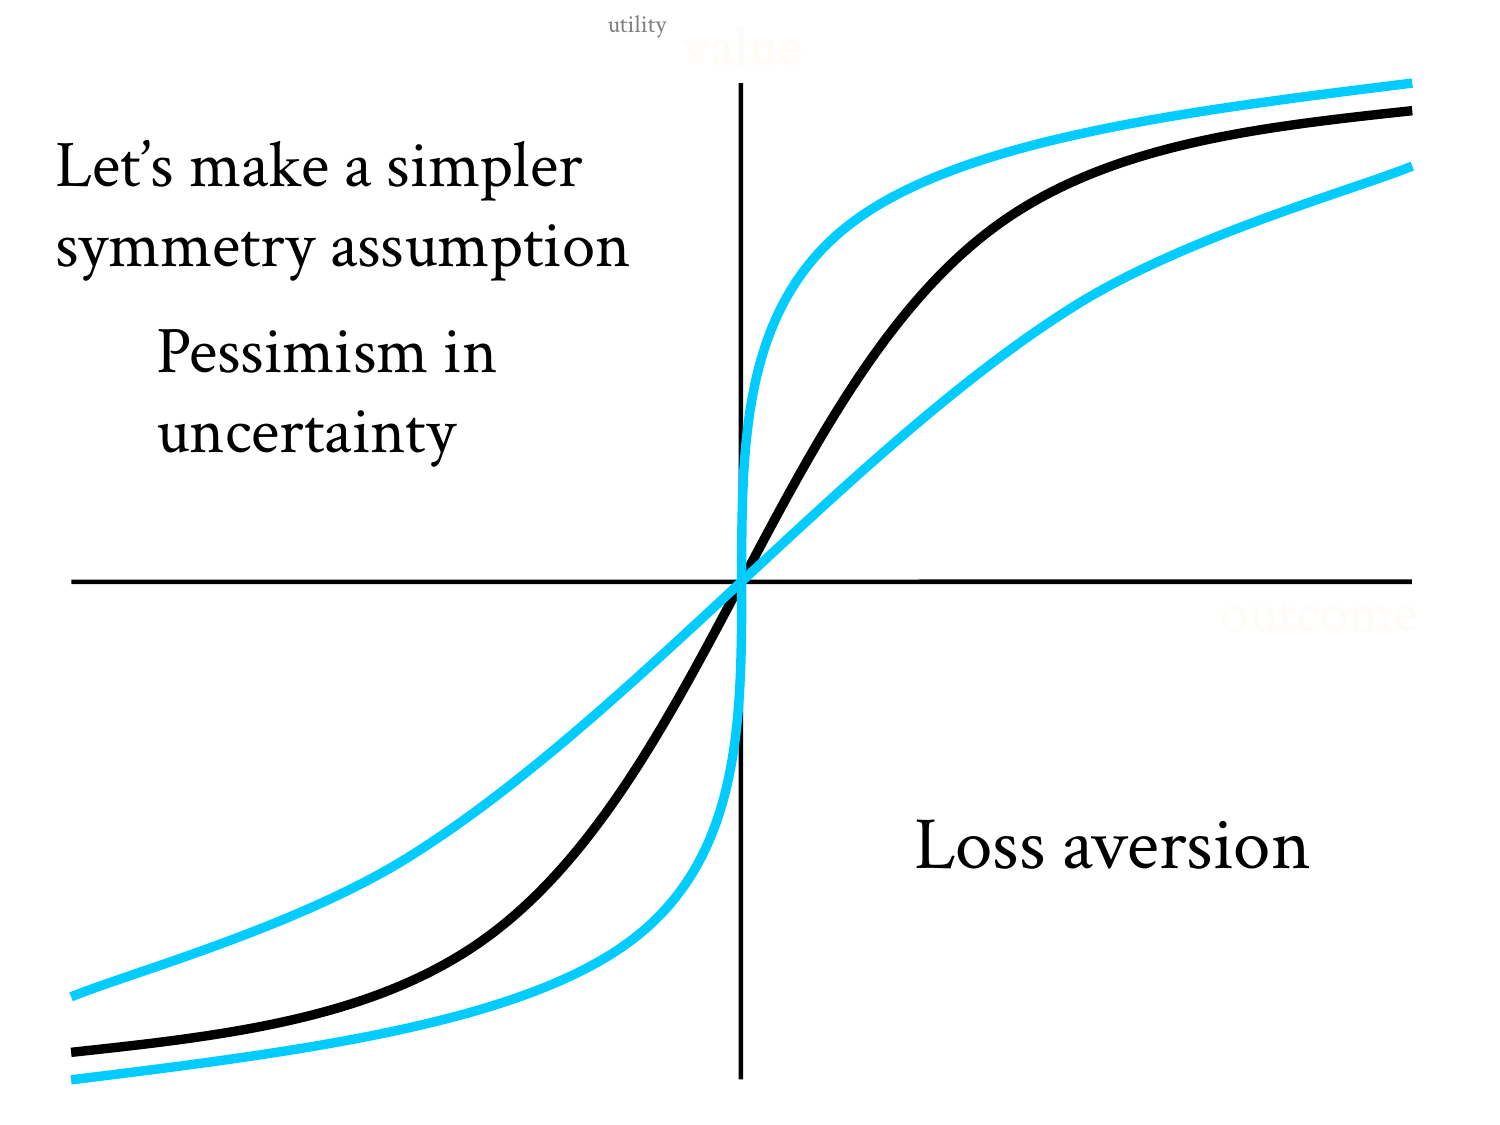

utility
value

Let’s make a simpler symmetry assumption

Pessimism in uncertainty
outcome

Loss aversion